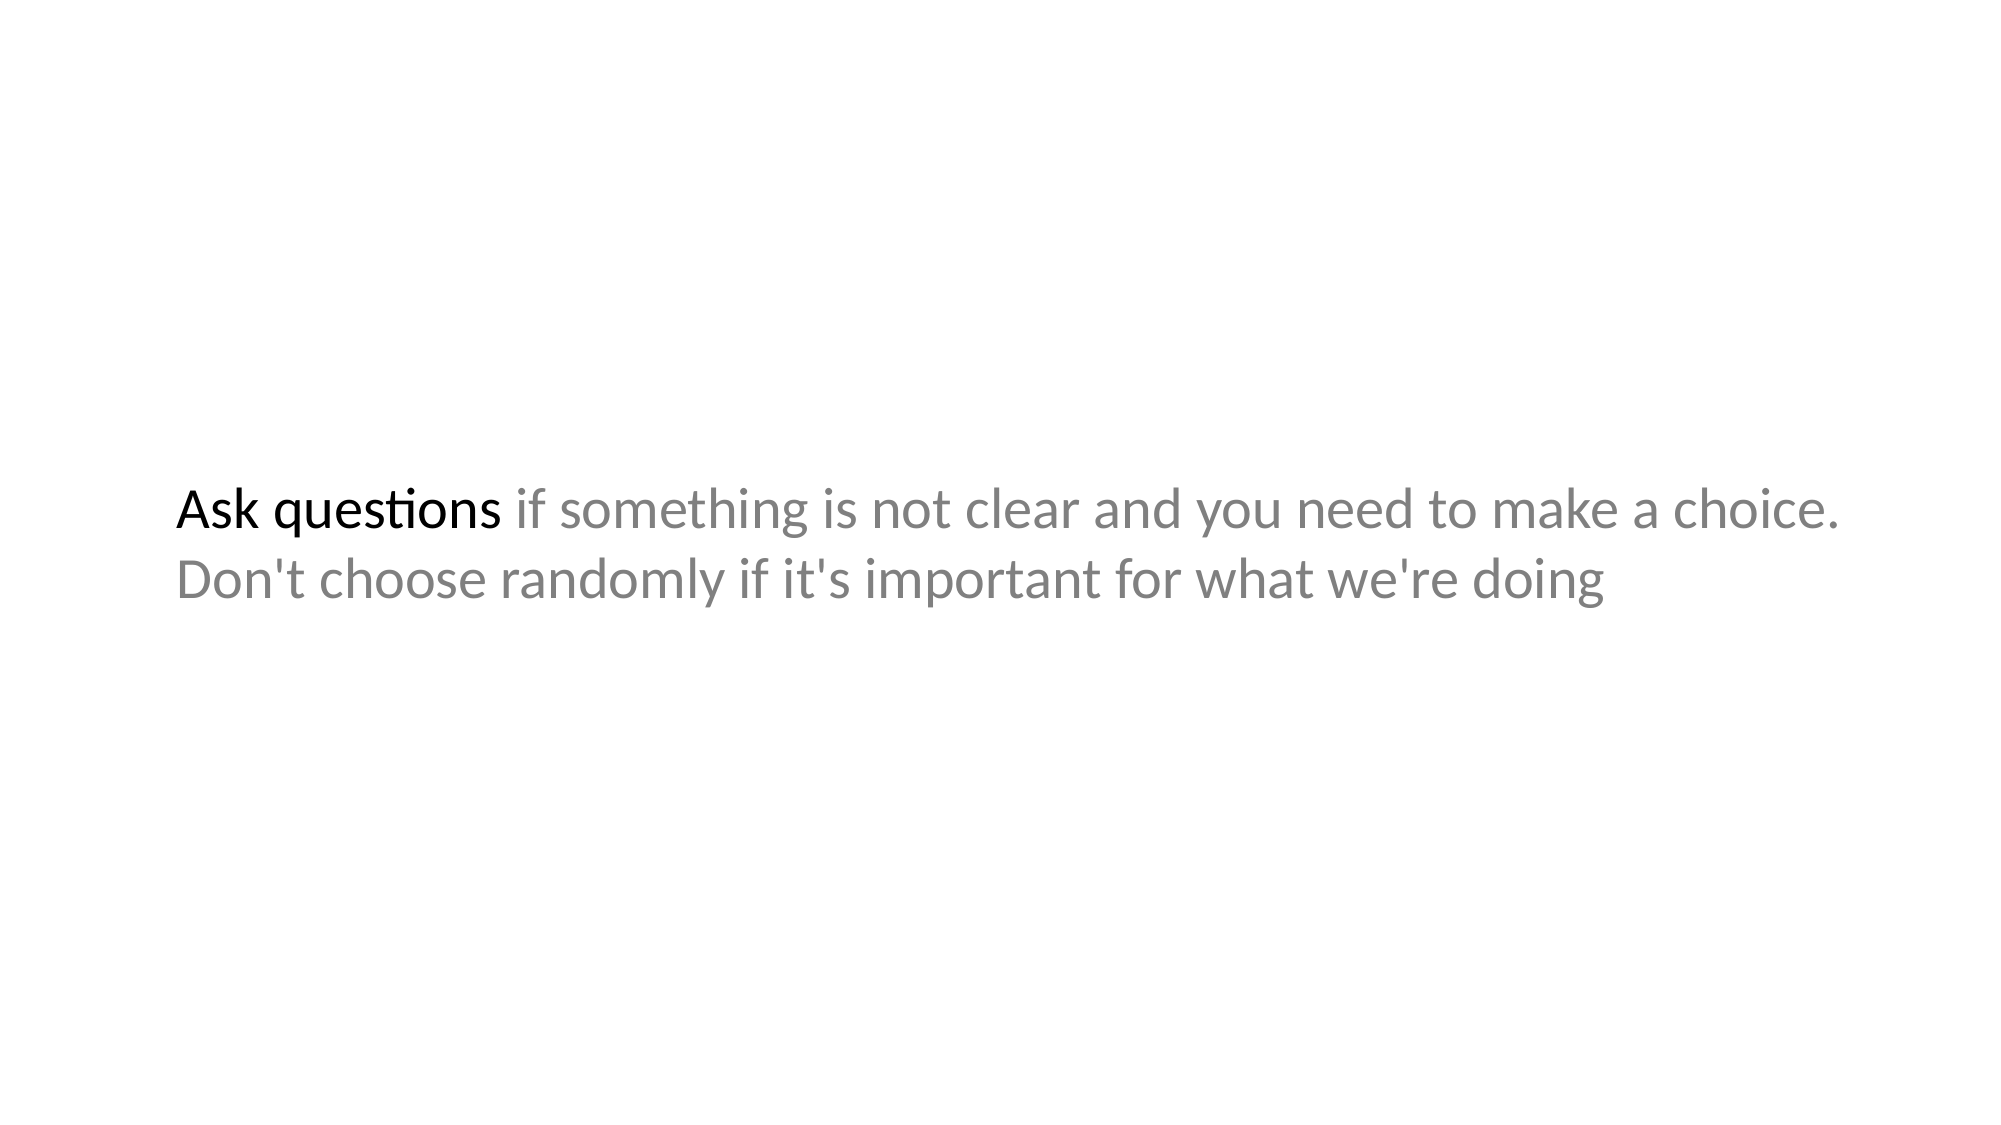

Ask questions if something is not clear and you need to make a choice.
Don't choose randomly if it's important for what we're doing